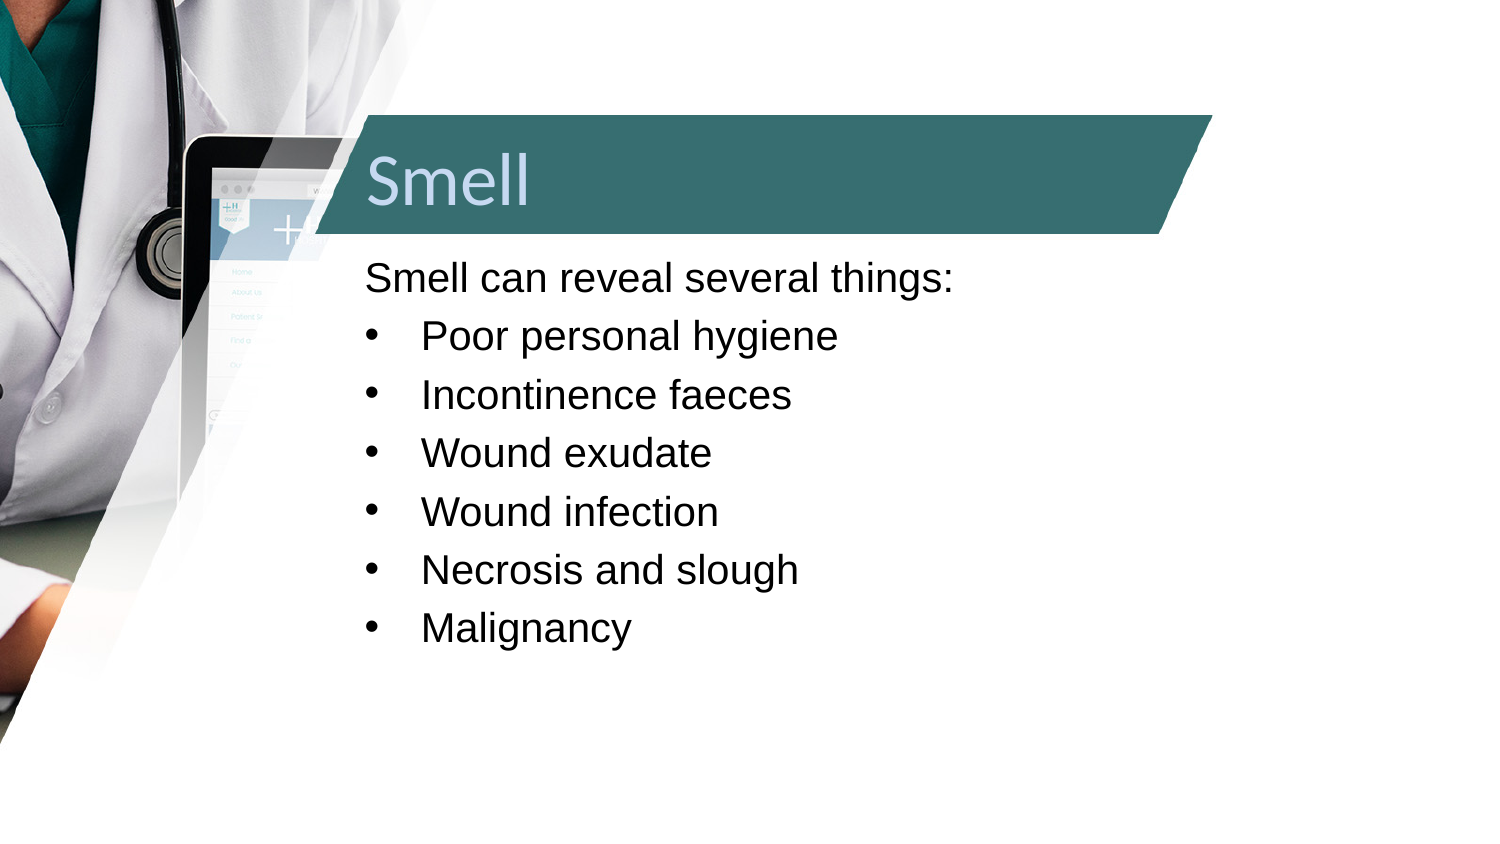

# Smell
Smell can reveal several things:
Poor personal hygiene
Incontinence faeces
Wound exudate
Wound infection
Necrosis and slough
Malignancy